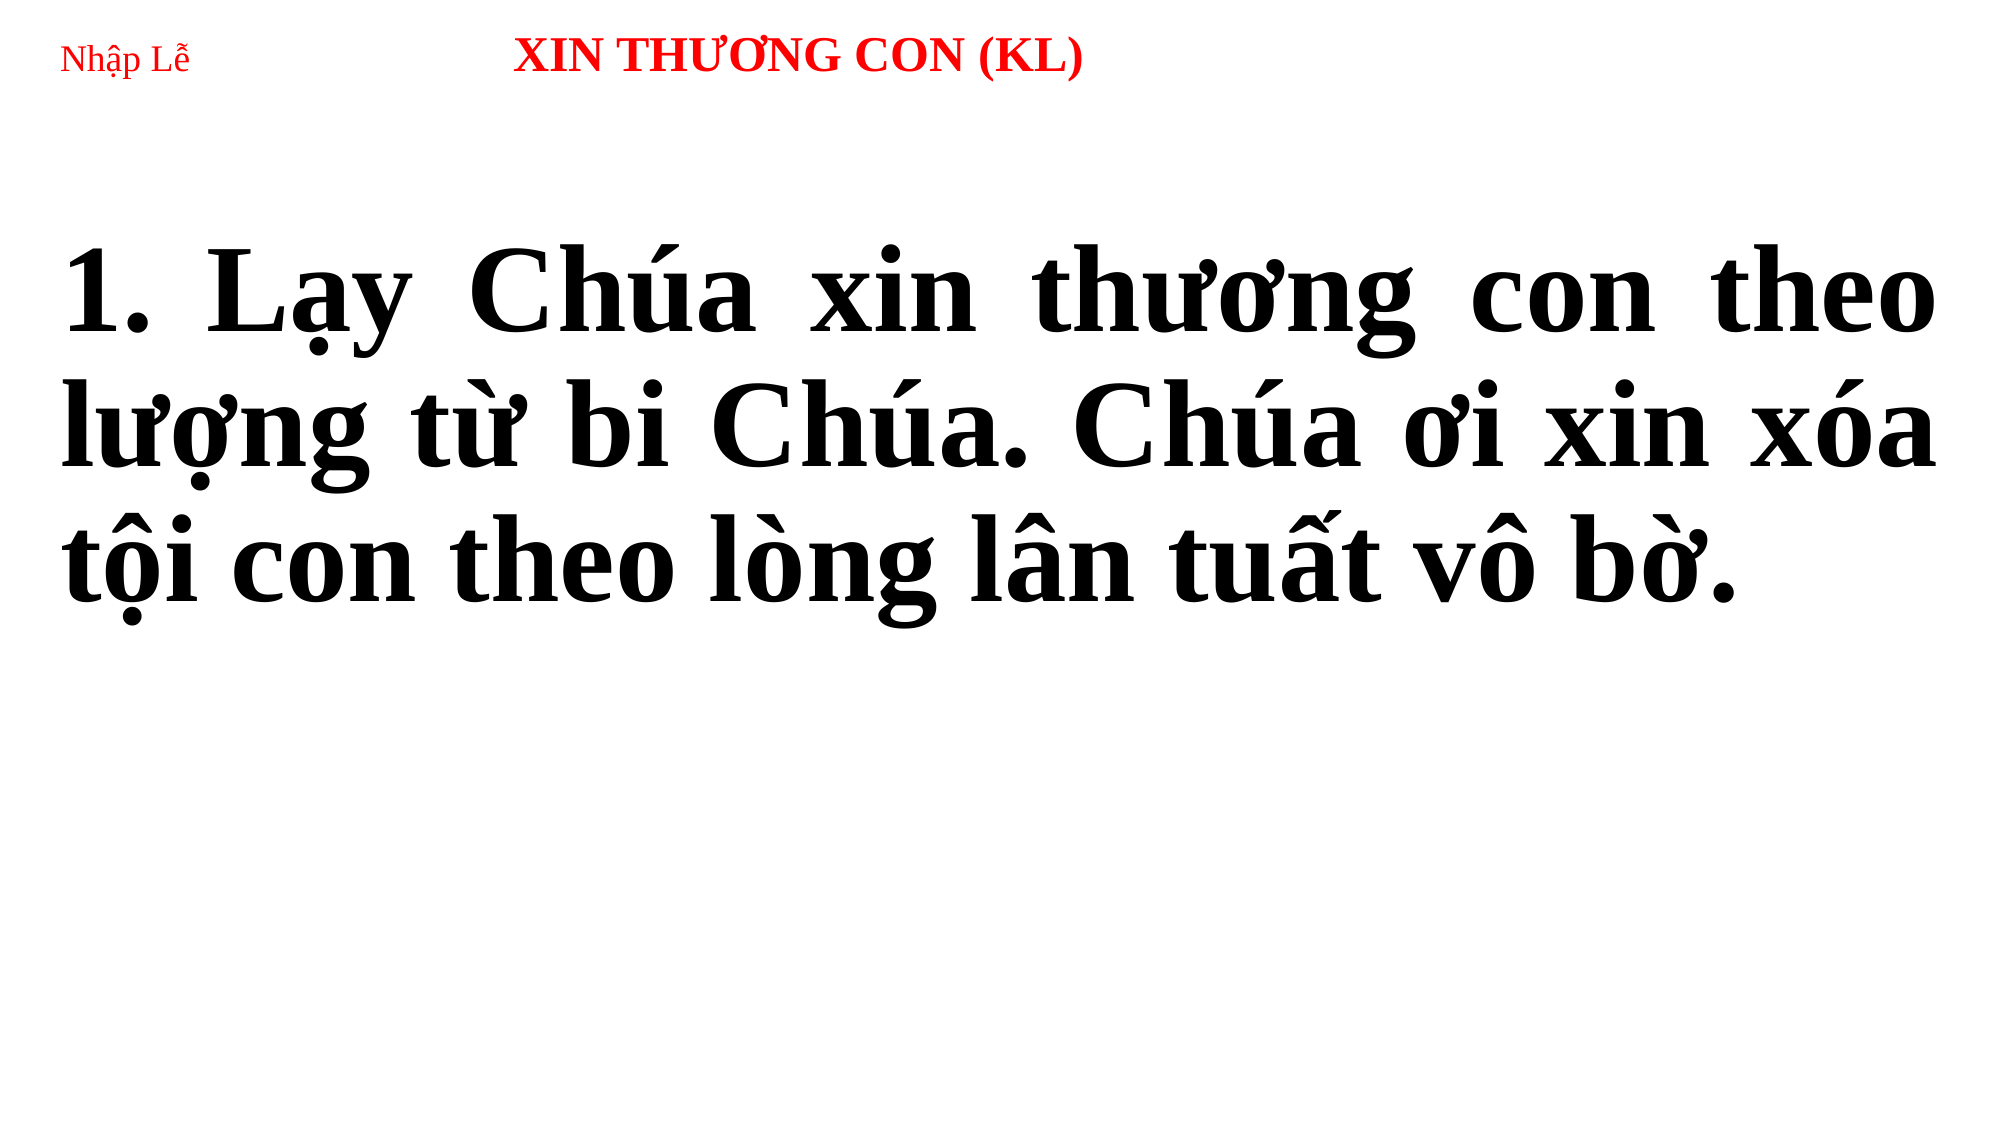

# Nhập Lễ                                  XIN THƯƠNG CON (KL)
1. Lạy Chúa xin thương con theo lượng từ bi Chúa. Chúa ơi xin xóa tội con theo lòng lân tuất vô bờ.